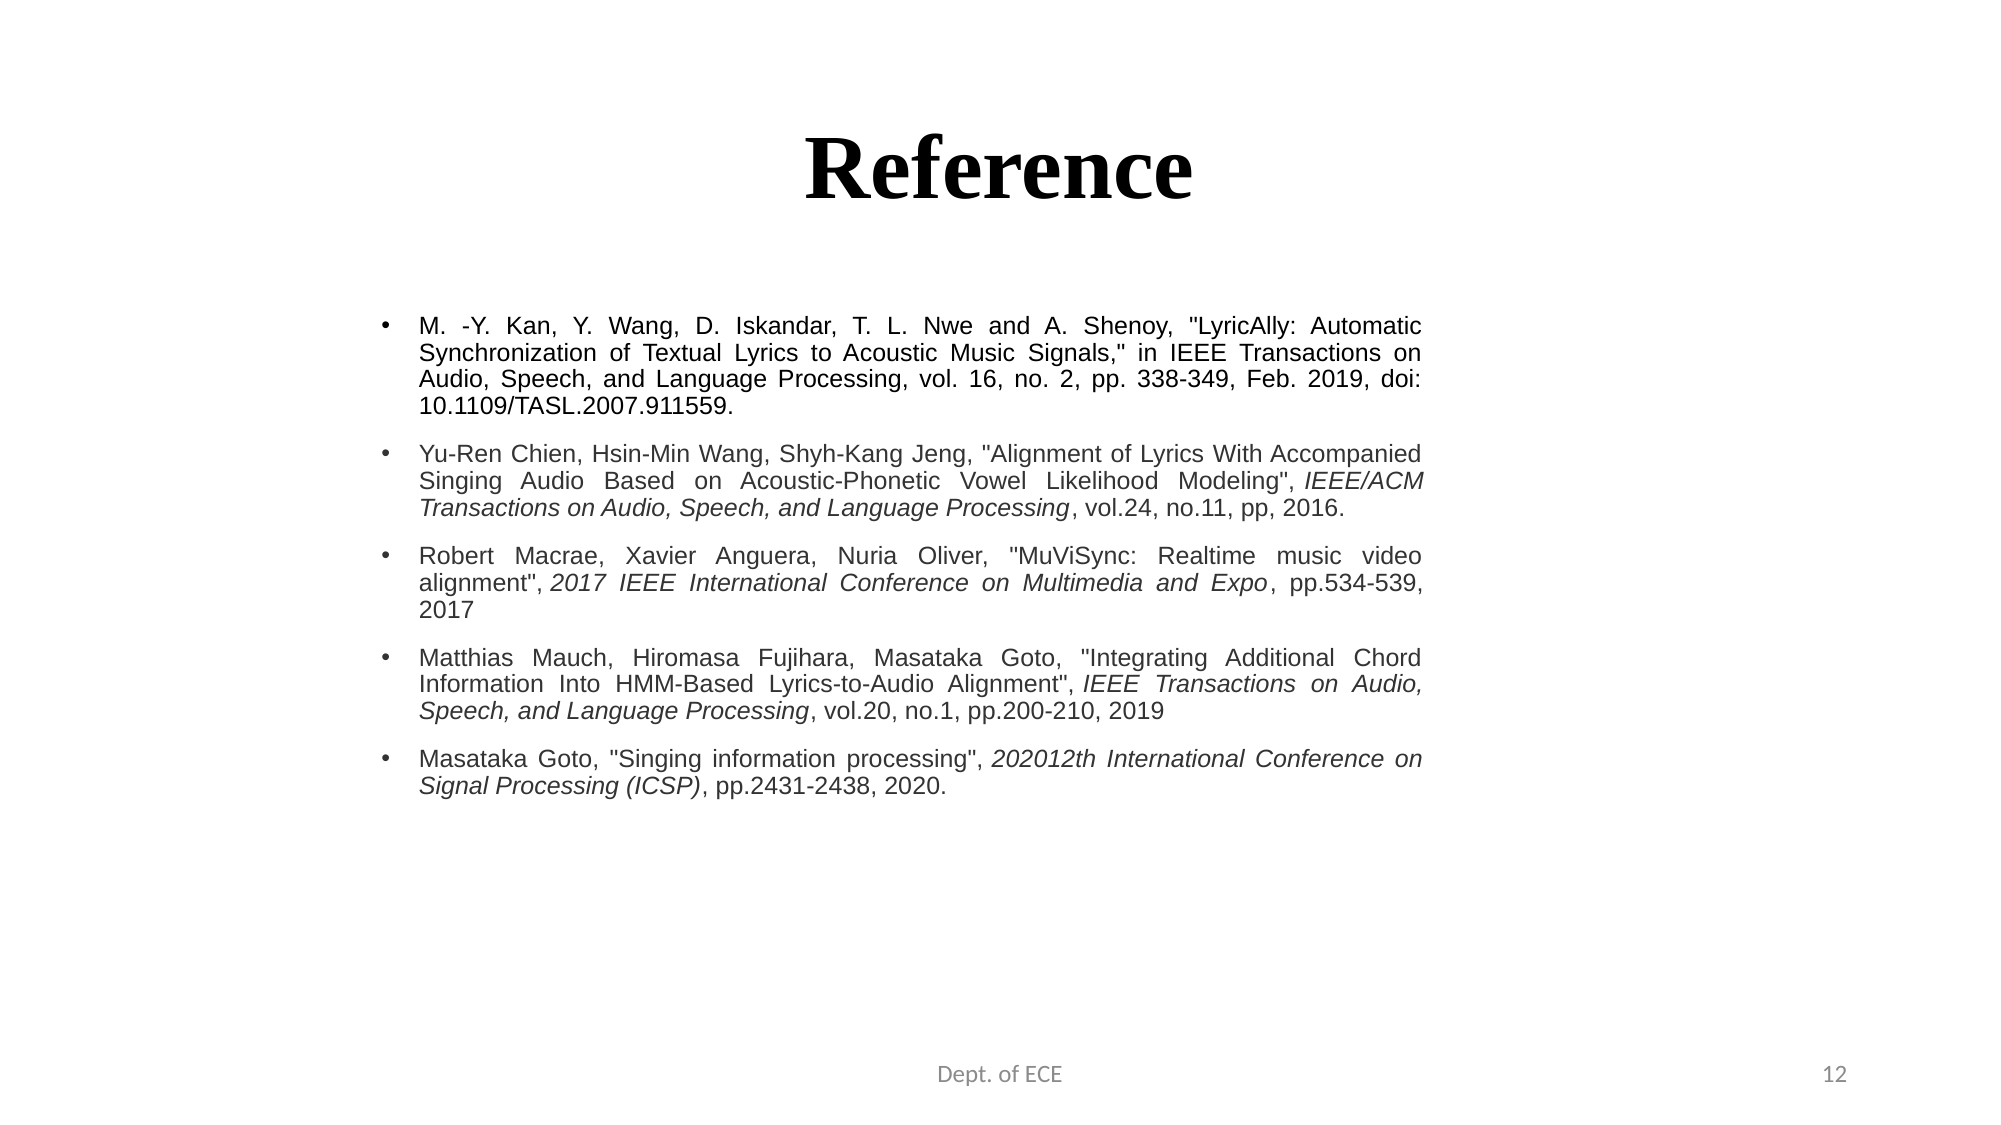

# Reference
M. -Y. Kan, Y. Wang, D. Iskandar, T. L. Nwe and A. Shenoy, "LyricAlly: Automatic Synchronization of Textual Lyrics to Acoustic Music Signals," in IEEE Transactions on Audio, Speech, and Language Processing, vol. 16, no. 2, pp. 338-349, Feb. 2019, doi: 10.1109/TASL.2007.911559.
Yu-Ren Chien, Hsin-Min Wang, Shyh-Kang Jeng, "Alignment of Lyrics With Accompanied Singing Audio Based on Acoustic-Phonetic Vowel Likelihood Modeling", IEEE/ACM Transactions on Audio, Speech, and Language Processing, vol.24, no.11, pp, 2016.
Robert Macrae, Xavier Anguera, Nuria Oliver, "MuViSync: Realtime music video alignment", 2017 IEEE International Conference on Multimedia and Expo, pp.534-539, 2017
Matthias Mauch, Hiromasa Fujihara, Masataka Goto, "Integrating Additional Chord Information Into HMM-Based Lyrics-to-Audio Alignment", IEEE Transactions on Audio, Speech, and Language Processing, vol.20, no.1, pp.200-210, 2019
Masataka Goto, "Singing information processing", 202012th International Conference on Signal Processing (ICSP), pp.2431-2438, 2020.
Dept. of ECE
12